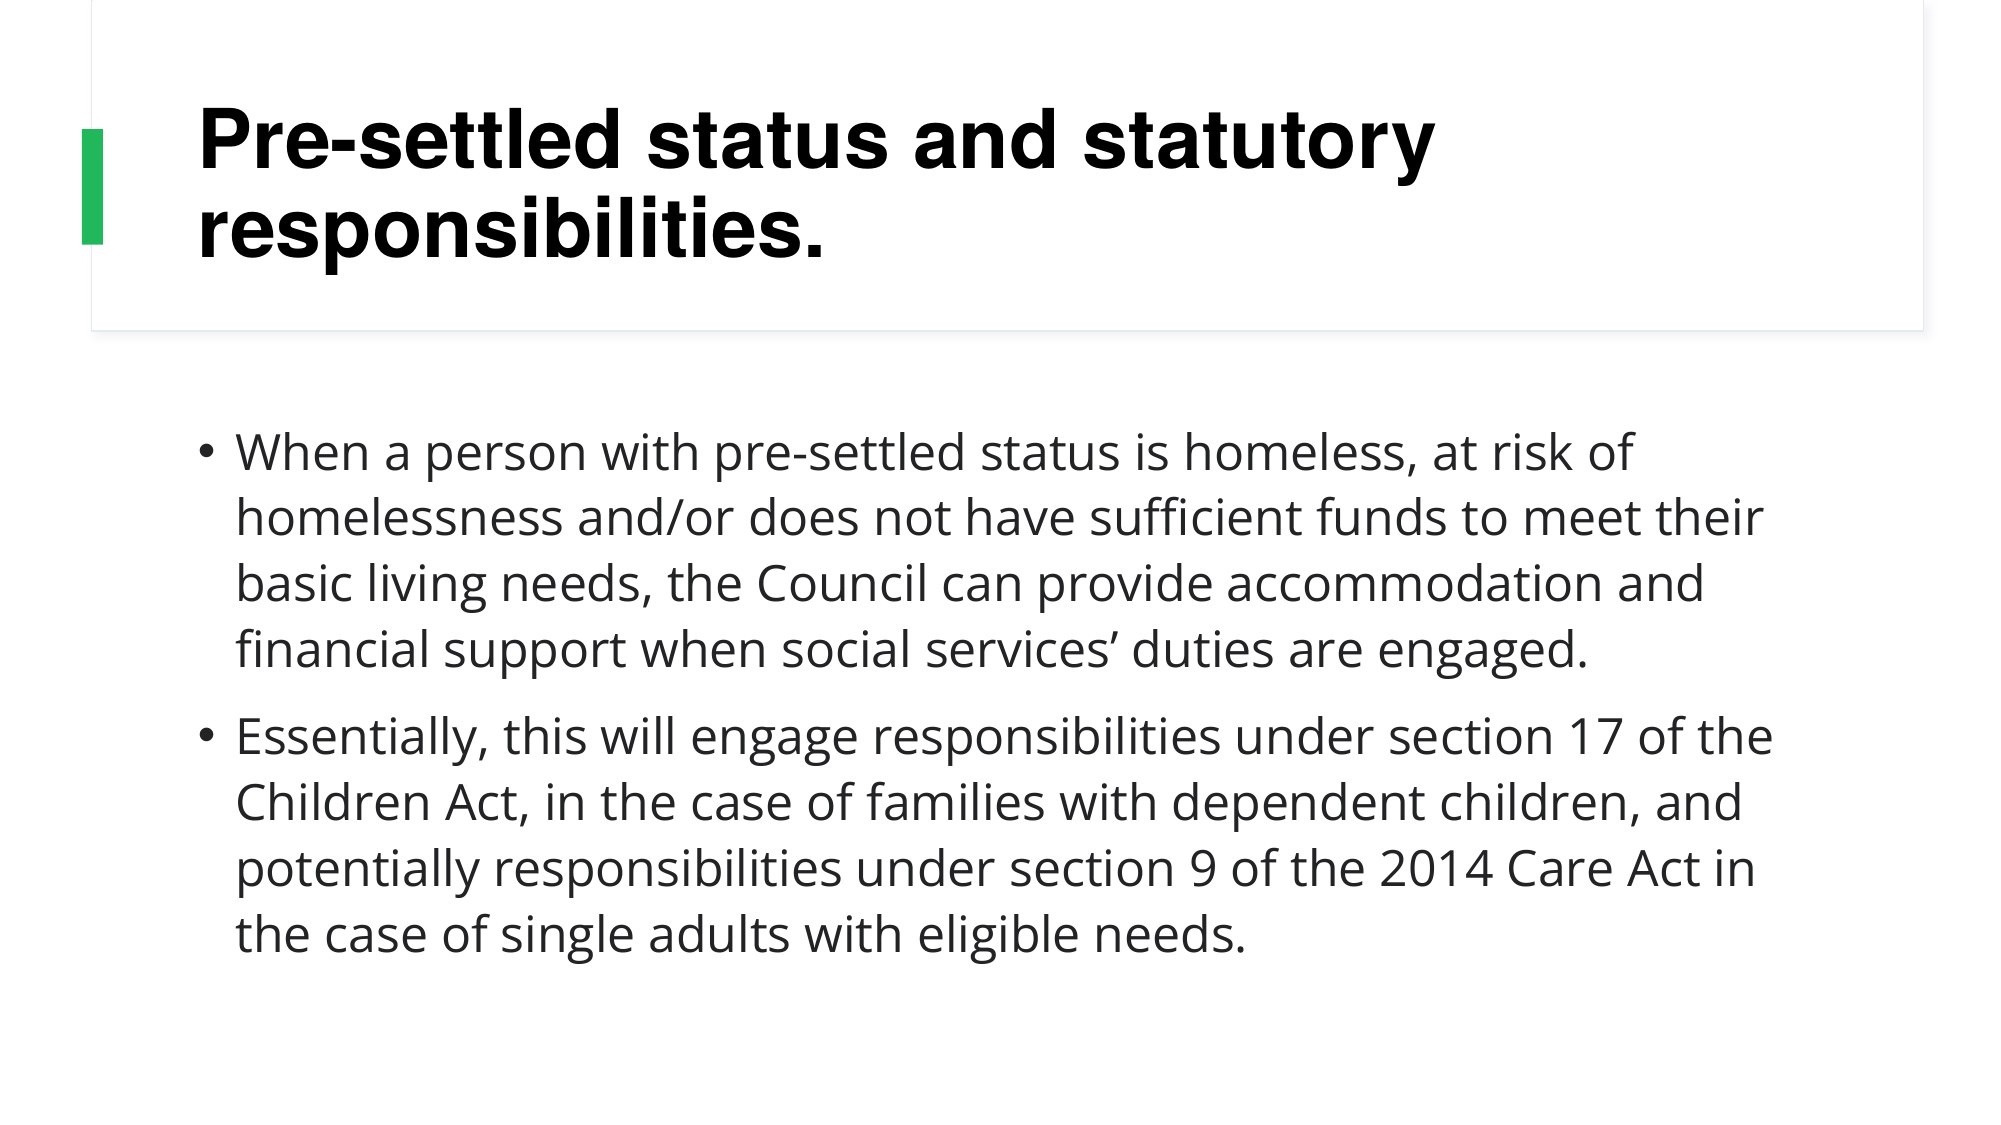

# Pre-settled status and statutory responsibilities.
When a person with pre-settled status is homeless, at risk of homelessness and/or does not have sufficient funds to meet their basic living needs, the Council can provide accommodation and financial support when social services’ duties are engaged.
Essentially, this will engage responsibilities under section 17 of the Children Act, in the case of families with dependent children, and potentially responsibilities under section 9 of the 2014 Care Act in the case of single adults with eligible needs.